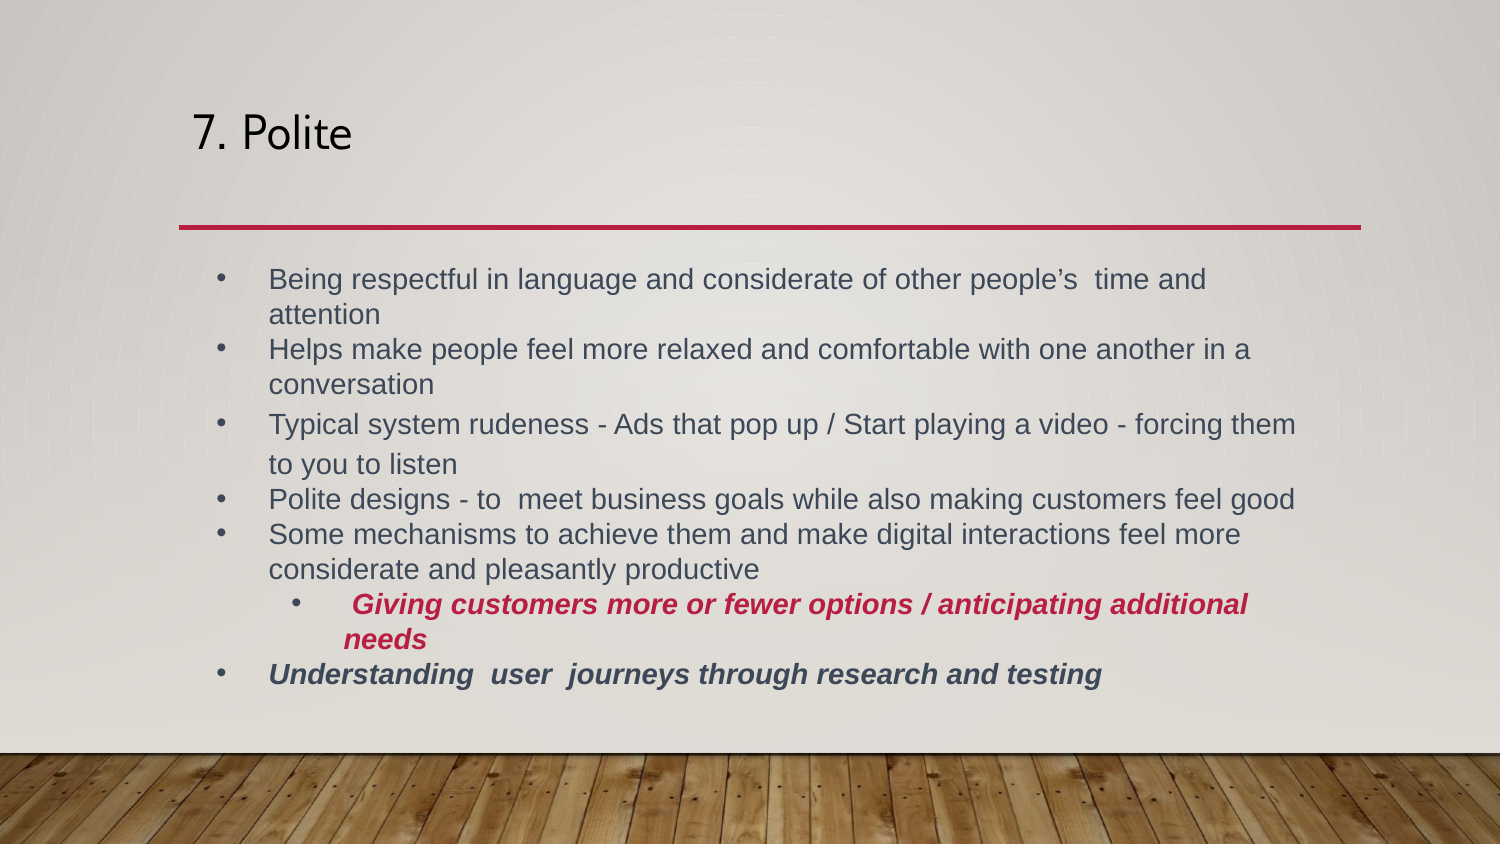

# 7. Polite
Being respectful in language and considerate of other people’s  time and attention
Helps make people feel more relaxed and comfortable with one another in a conversation
Typical system rudeness - Ads that pop up / Start playing a video - forcing them to you to listen
Polite designs - to  meet business goals while also making customers feel good
Some mechanisms to achieve them and make digital interactions feel more considerate and pleasantly productive
 Giving customers more or fewer options / anticipating additional needs
Understanding  user  journeys through research and testing